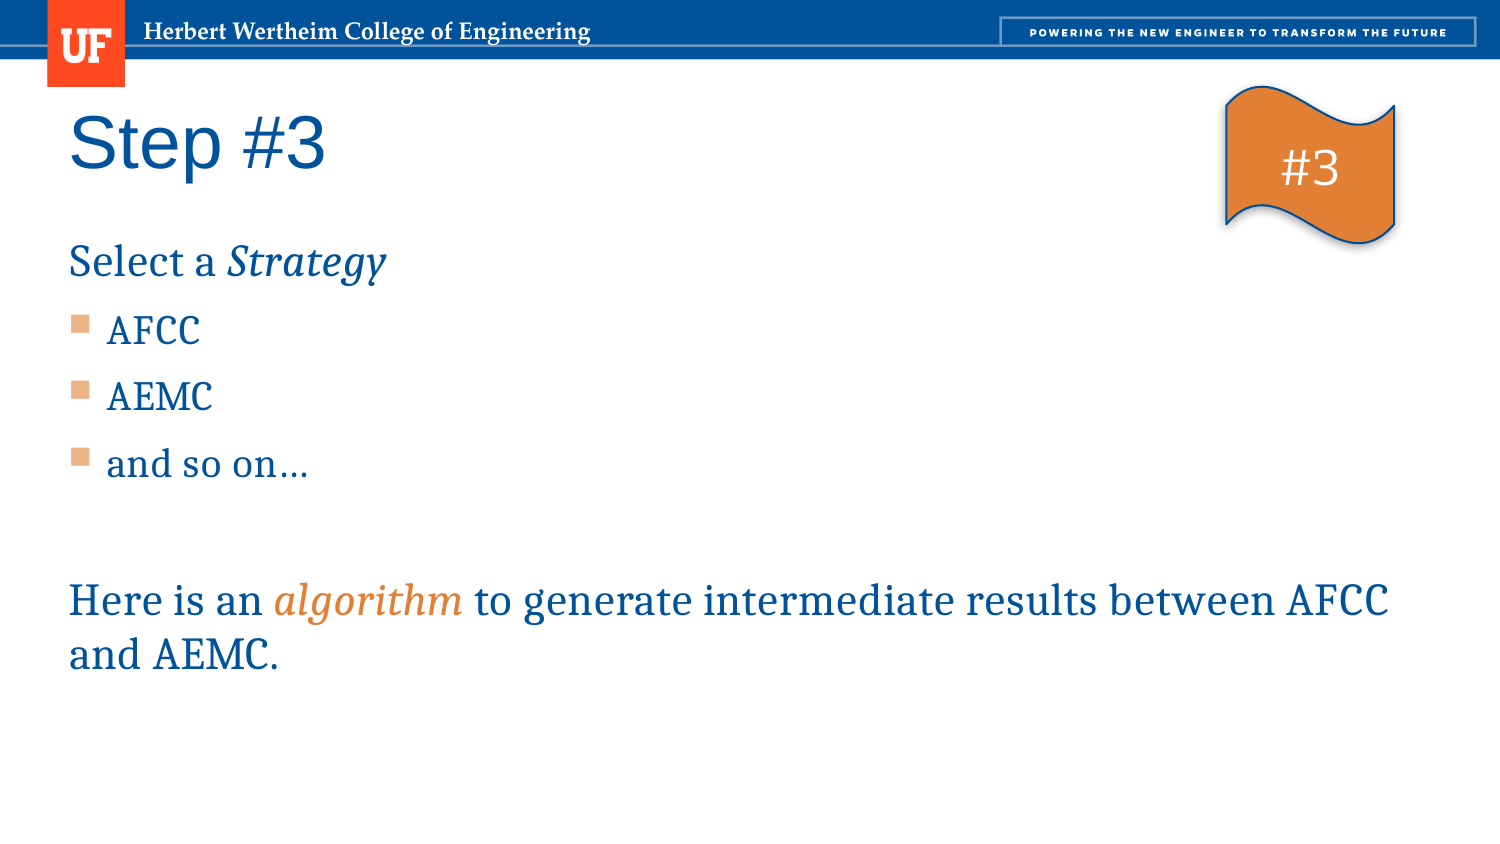

# Step #3
#3
Select a Strategy
AFCC
AEMC
and so on…

Here is an algorithm to generate intermediate results between AFCC and AEMC.